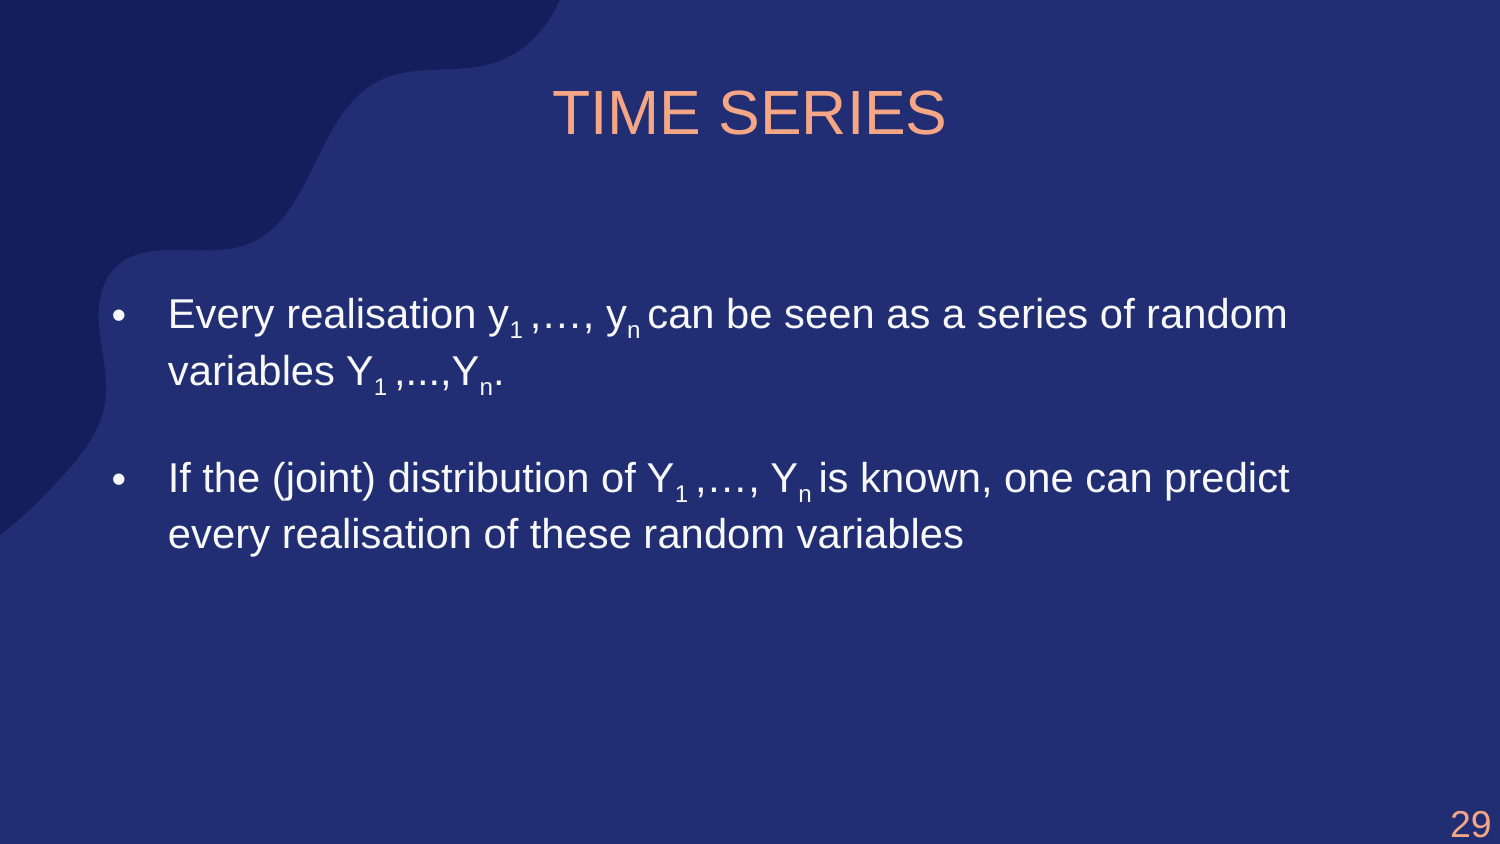

# TIME SERIES
Every realisation y1 ,…, yn can be seen as a series of random variables Y1 ,...,Yn.

If the (joint) distribution of Y1 ,…, Yn is known, one can predict every realisation of these random variables
29